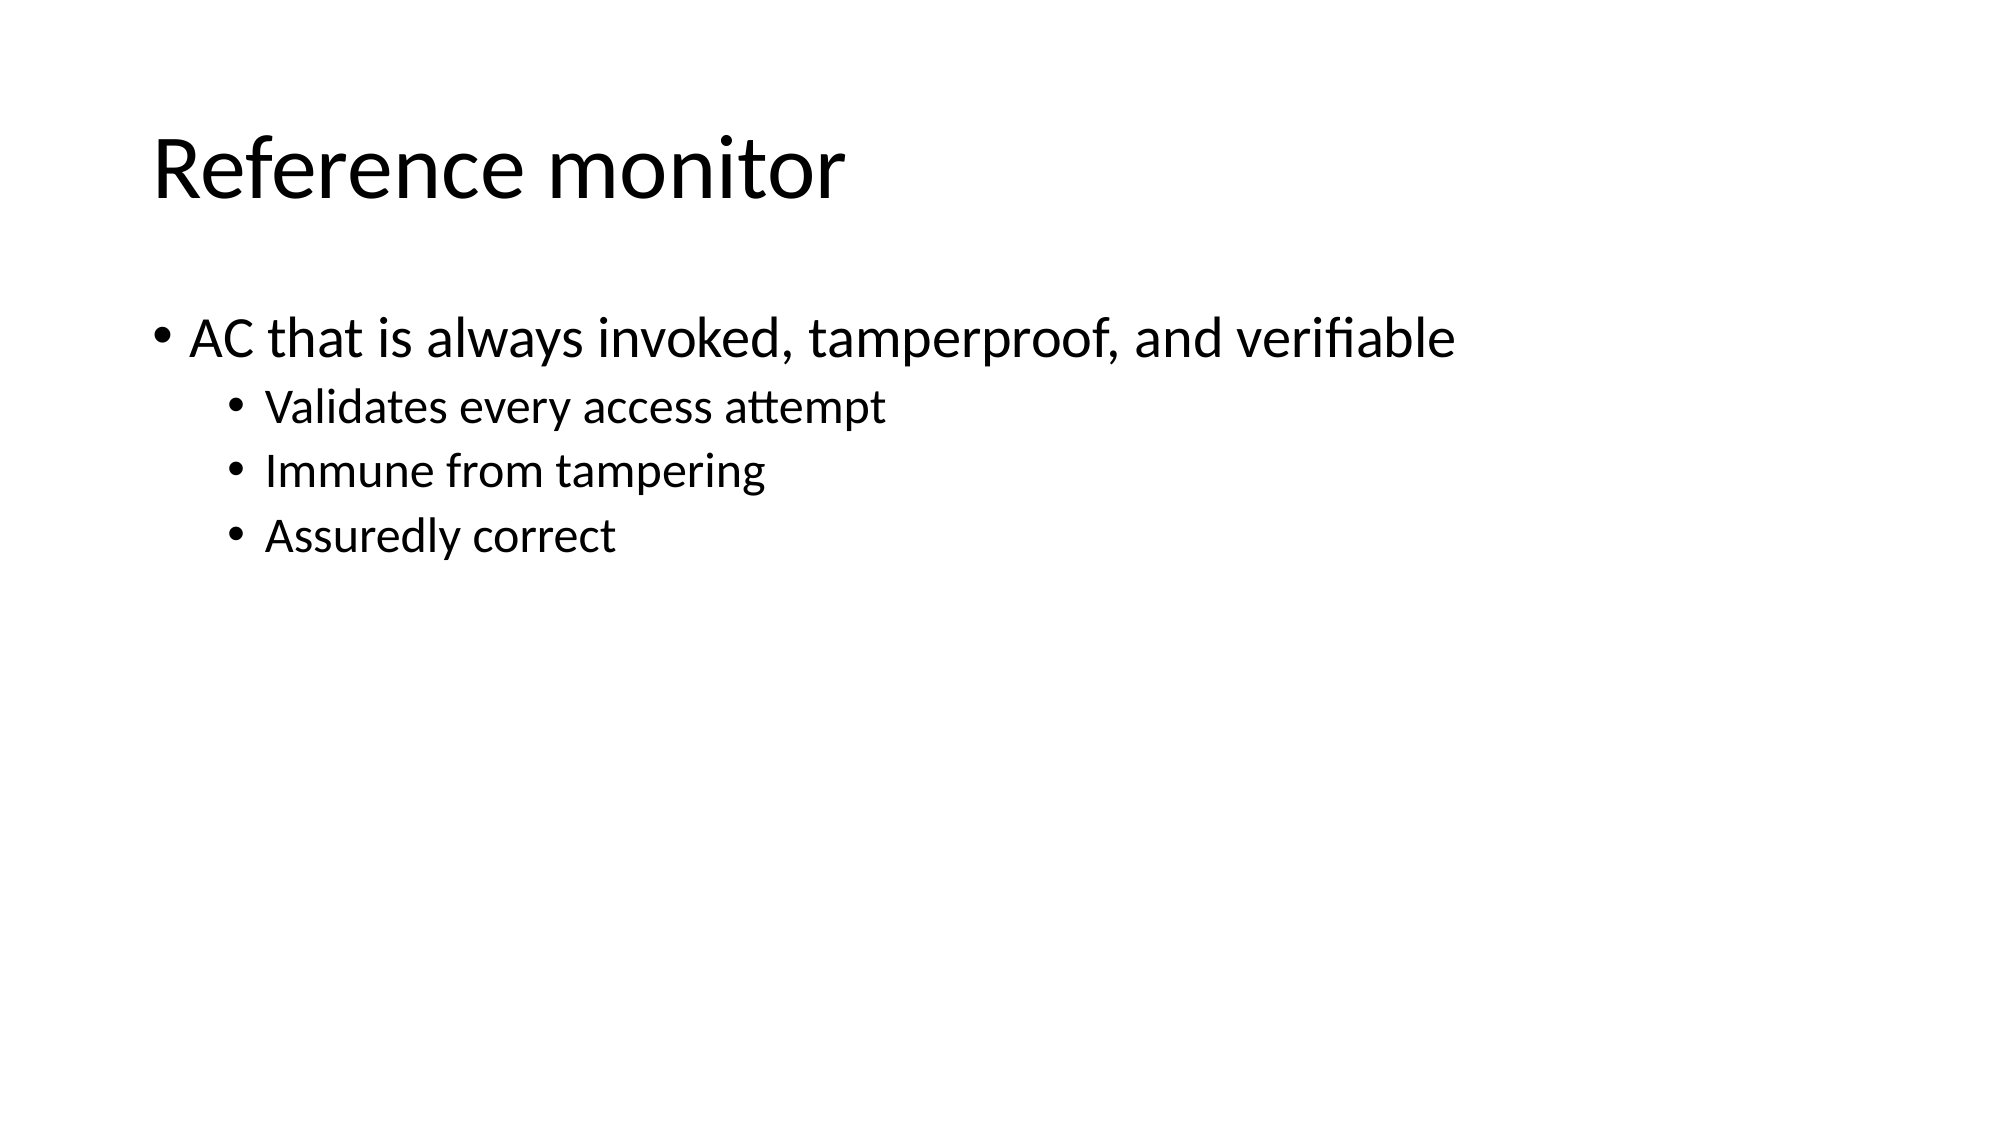

# Reference monitor
AC that is always invoked, tamperproof, and verifiable
Validates every access attempt
Immune from tampering
Assuredly correct